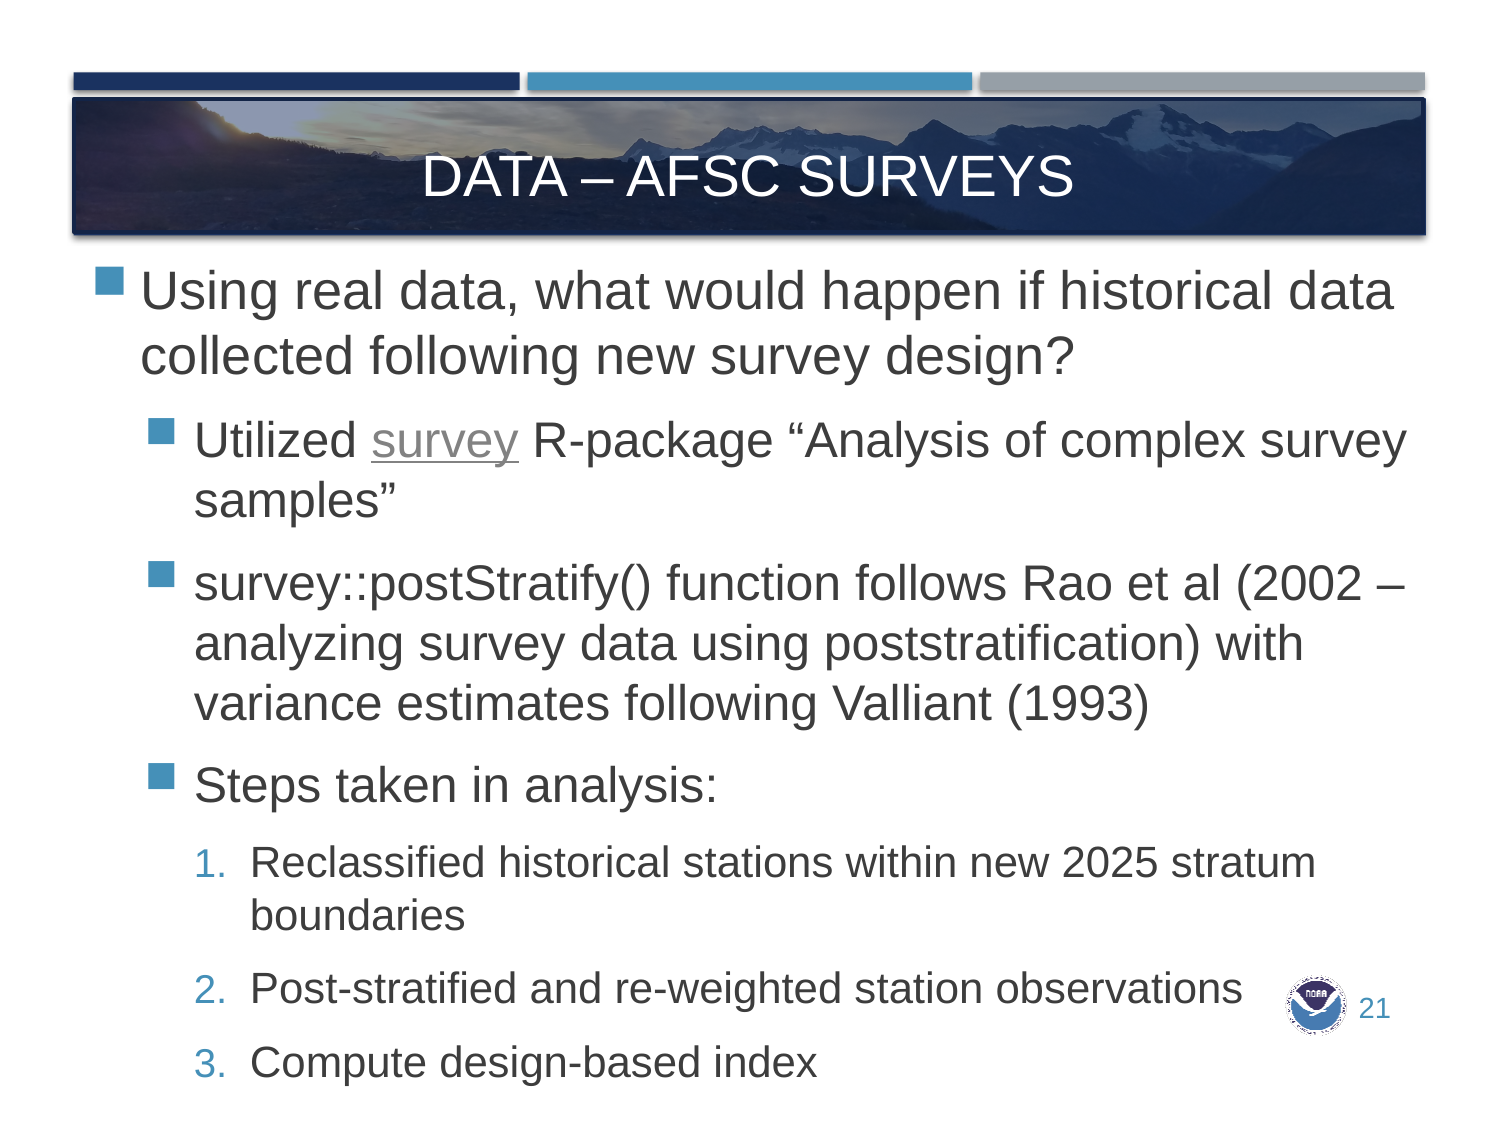

# Data – afsc surveys
Using real data, what would happen if historical data collected following new survey design?
Utilized survey R-package “Analysis of complex survey samples”
survey::postStratify() function follows Rao et al (2002 – analyzing survey data using poststratification) with variance estimates following Valliant (1993)
Steps taken in analysis:
Reclassified historical stations within new 2025 stratum boundaries
Post-stratified and re-weighted station observations
Compute design-based index
21